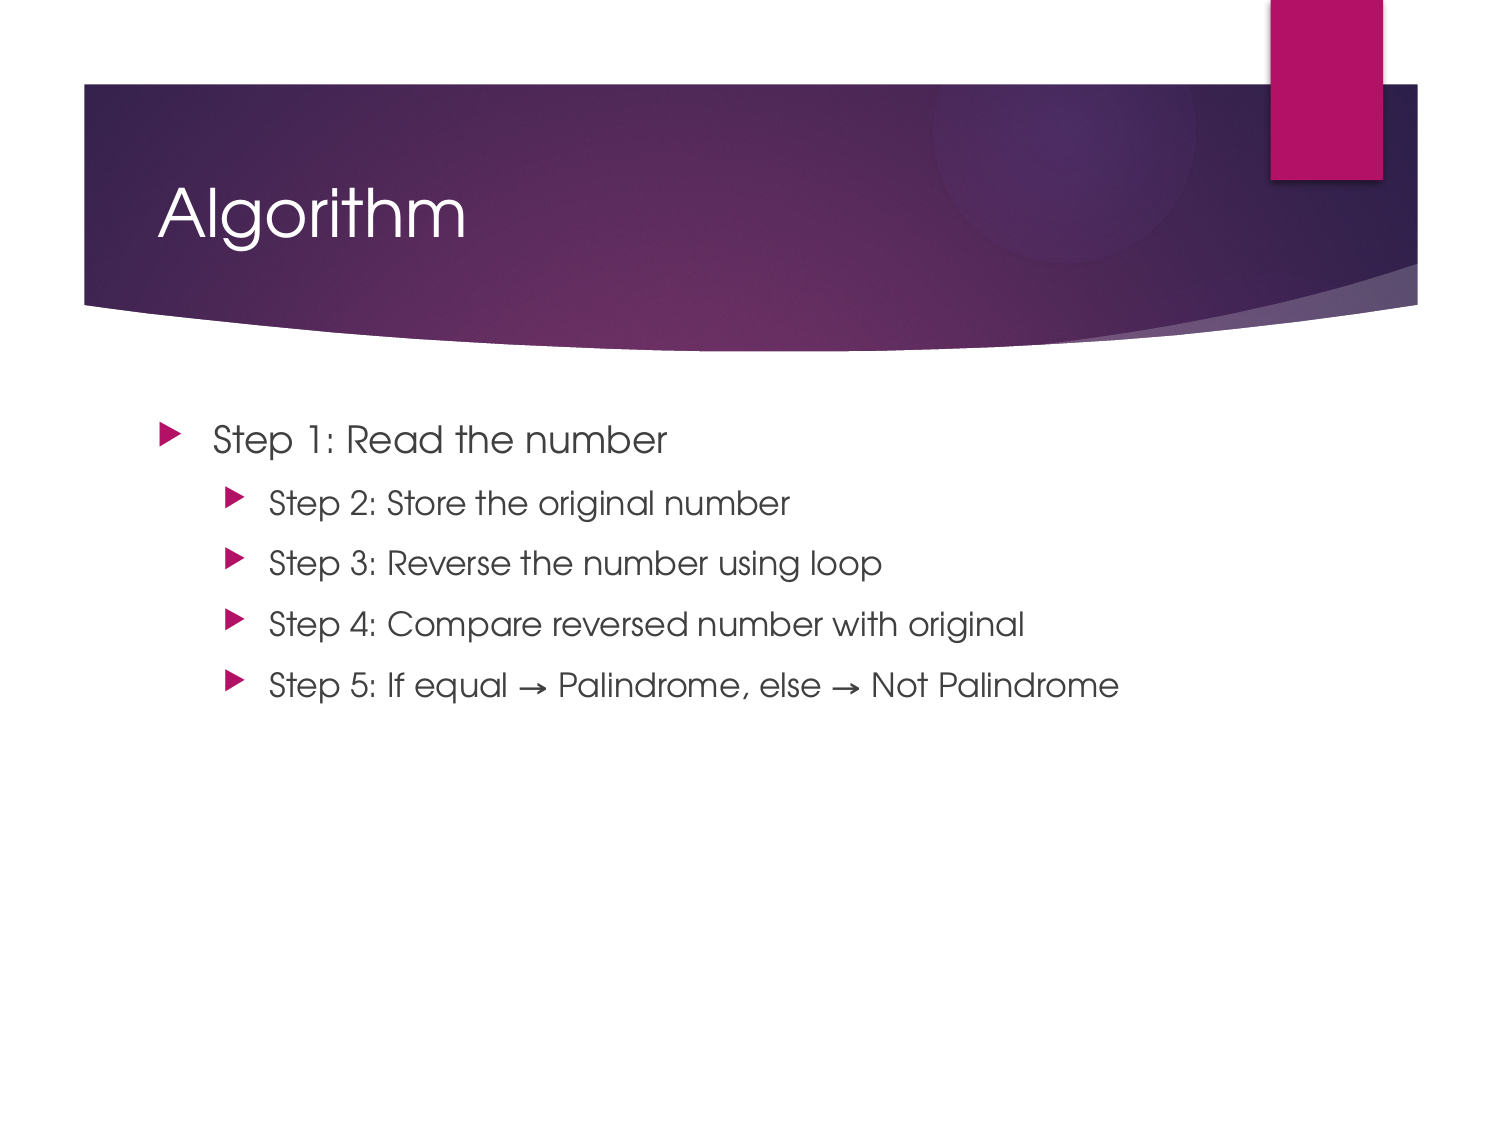

# Algorithm
Step 1: Read the number
Step 2: Store the original number
Step 3: Reverse the number using loop
Step 4: Compare reversed number with original
Step 5: If equal → Palindrome, else → Not Palindrome